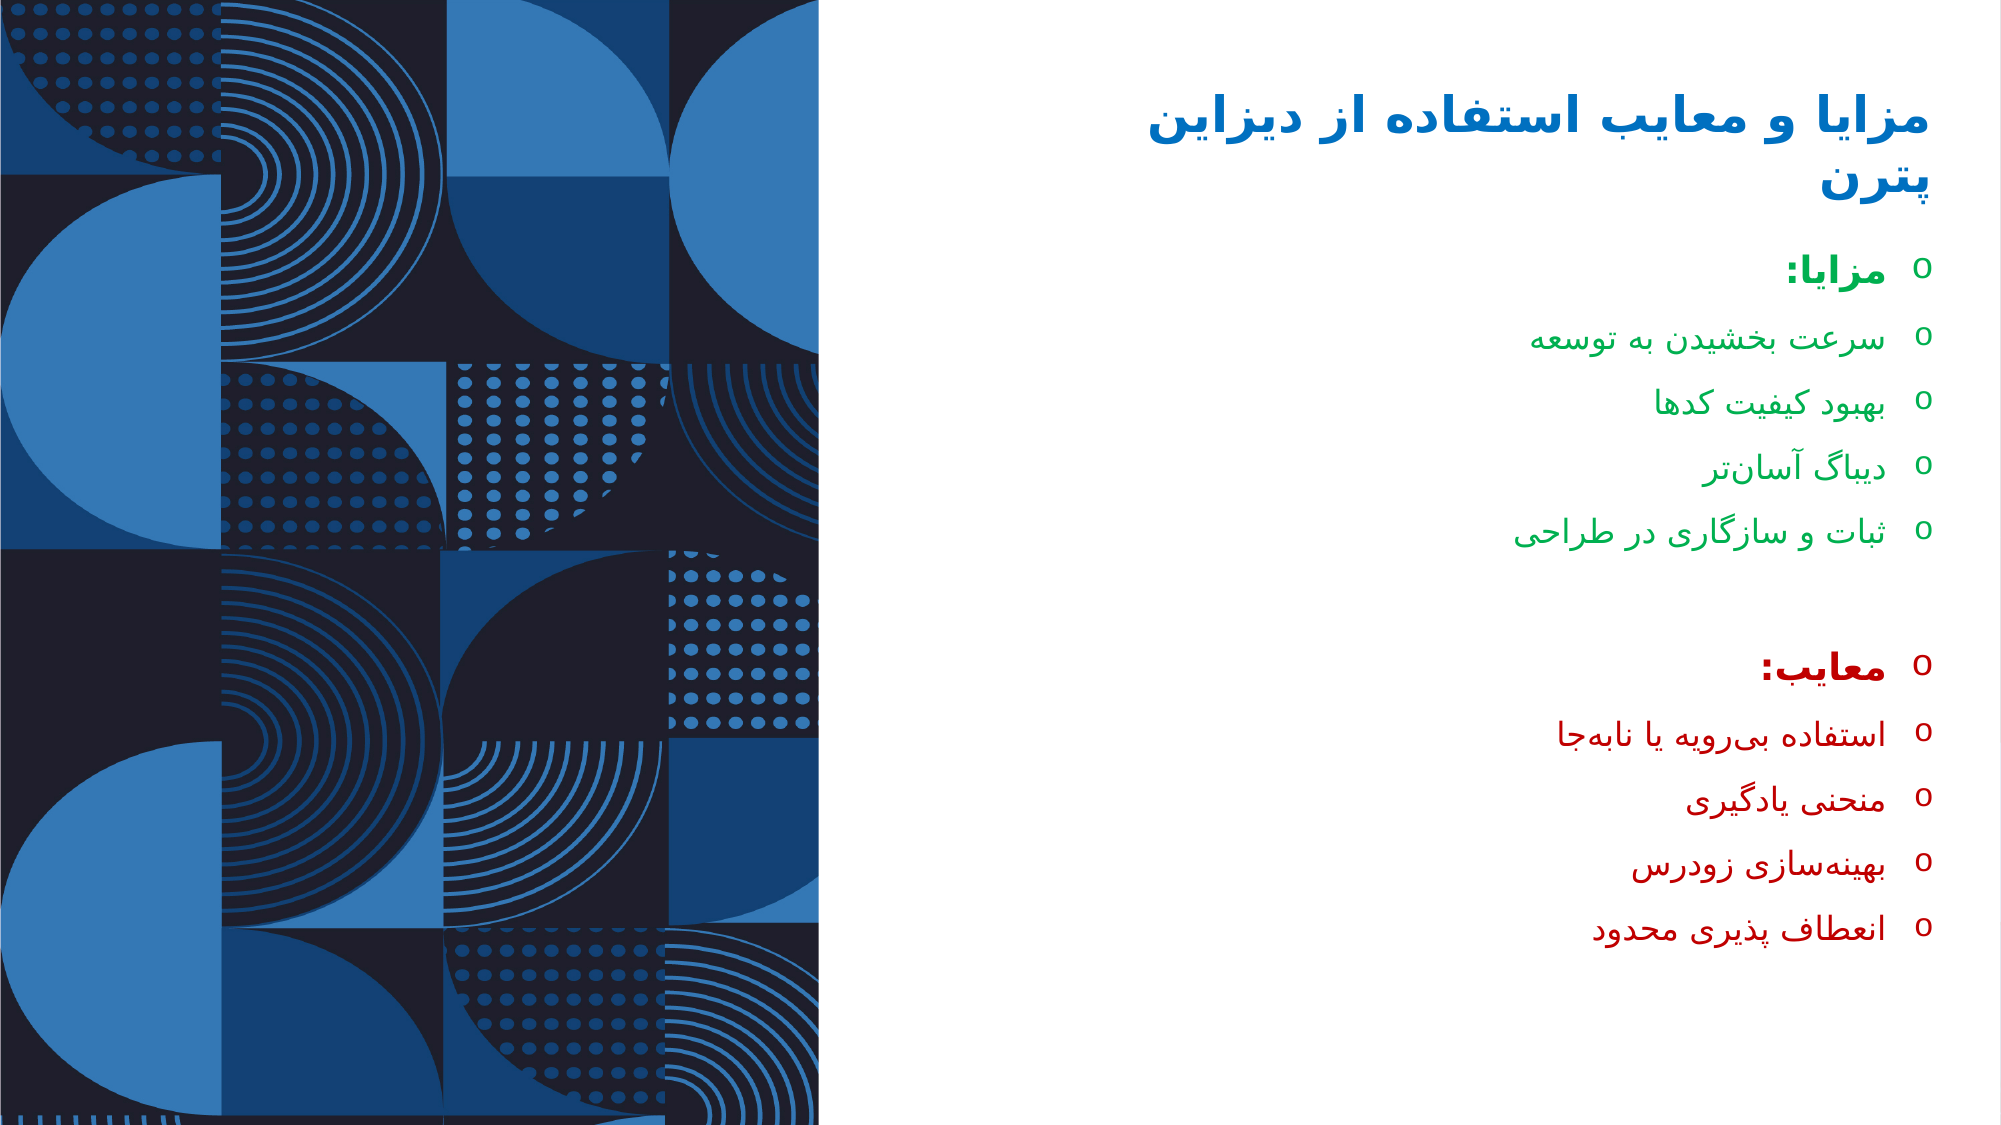

مزایا و معایب استفاده از دیزاین پترن
مزایا:
سرعت بخشیدن به توسعه
بهبود کیفیت کدها
دیباگ آسان‌تر
ثبات و سازگاری در طراحی

معایب:
استفاده بی‌رویه یا نا‌به‌جا
منحنی یادگیری
بهینه‌سازی زودرس
انعطاف پذیری محدود